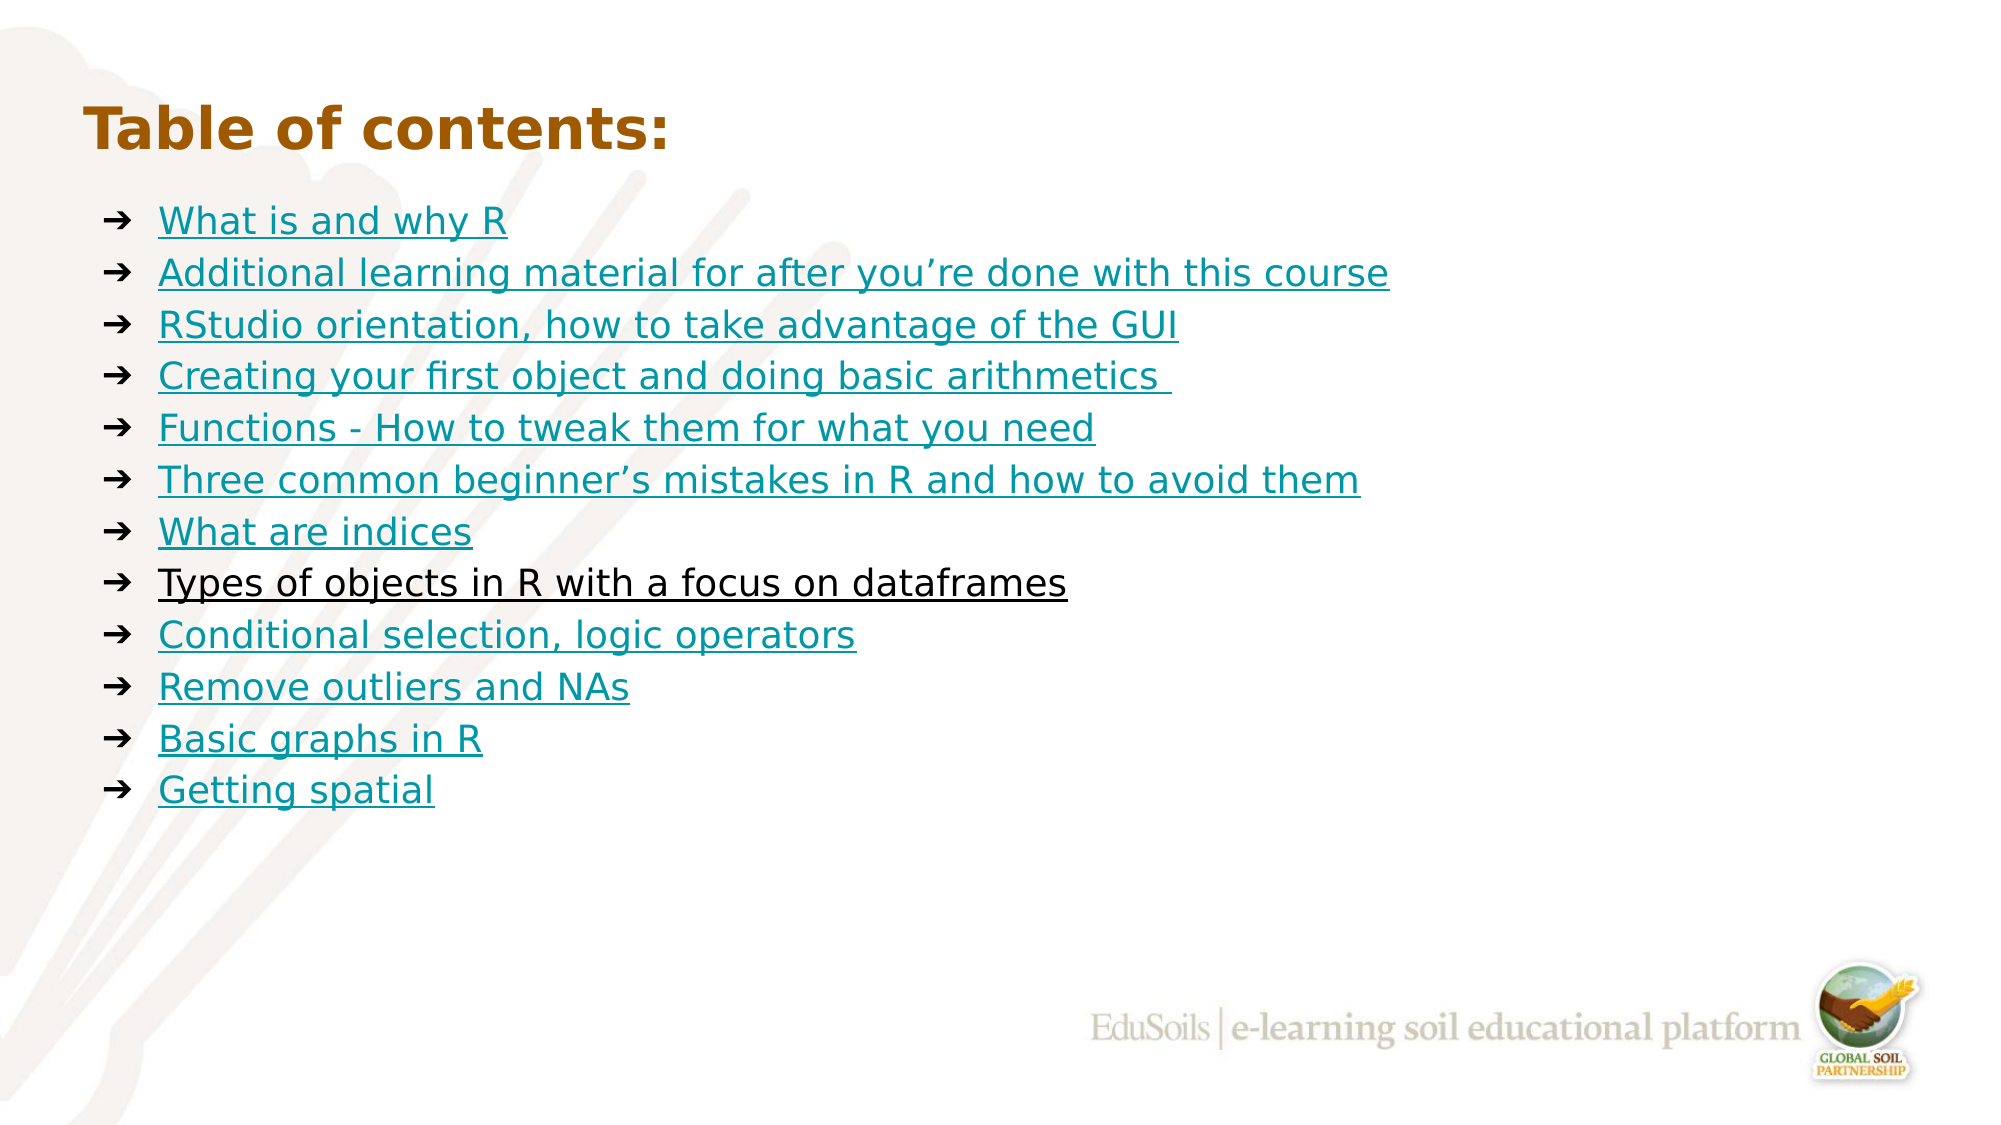

# Table of contents:
What is and why R
Additional learning material for after you’re done with this course
RStudio orientation, how to take advantage of the GUI
Creating your first object and doing basic arithmetics
Functions - How to tweak them for what you need
Three common beginner’s mistakes in R and how to avoid them
What are indices
Types of objects in R with a focus on dataframes
Conditional selection, logic operators
Remove outliers and NAs
Basic graphs in R
Getting spatial
2